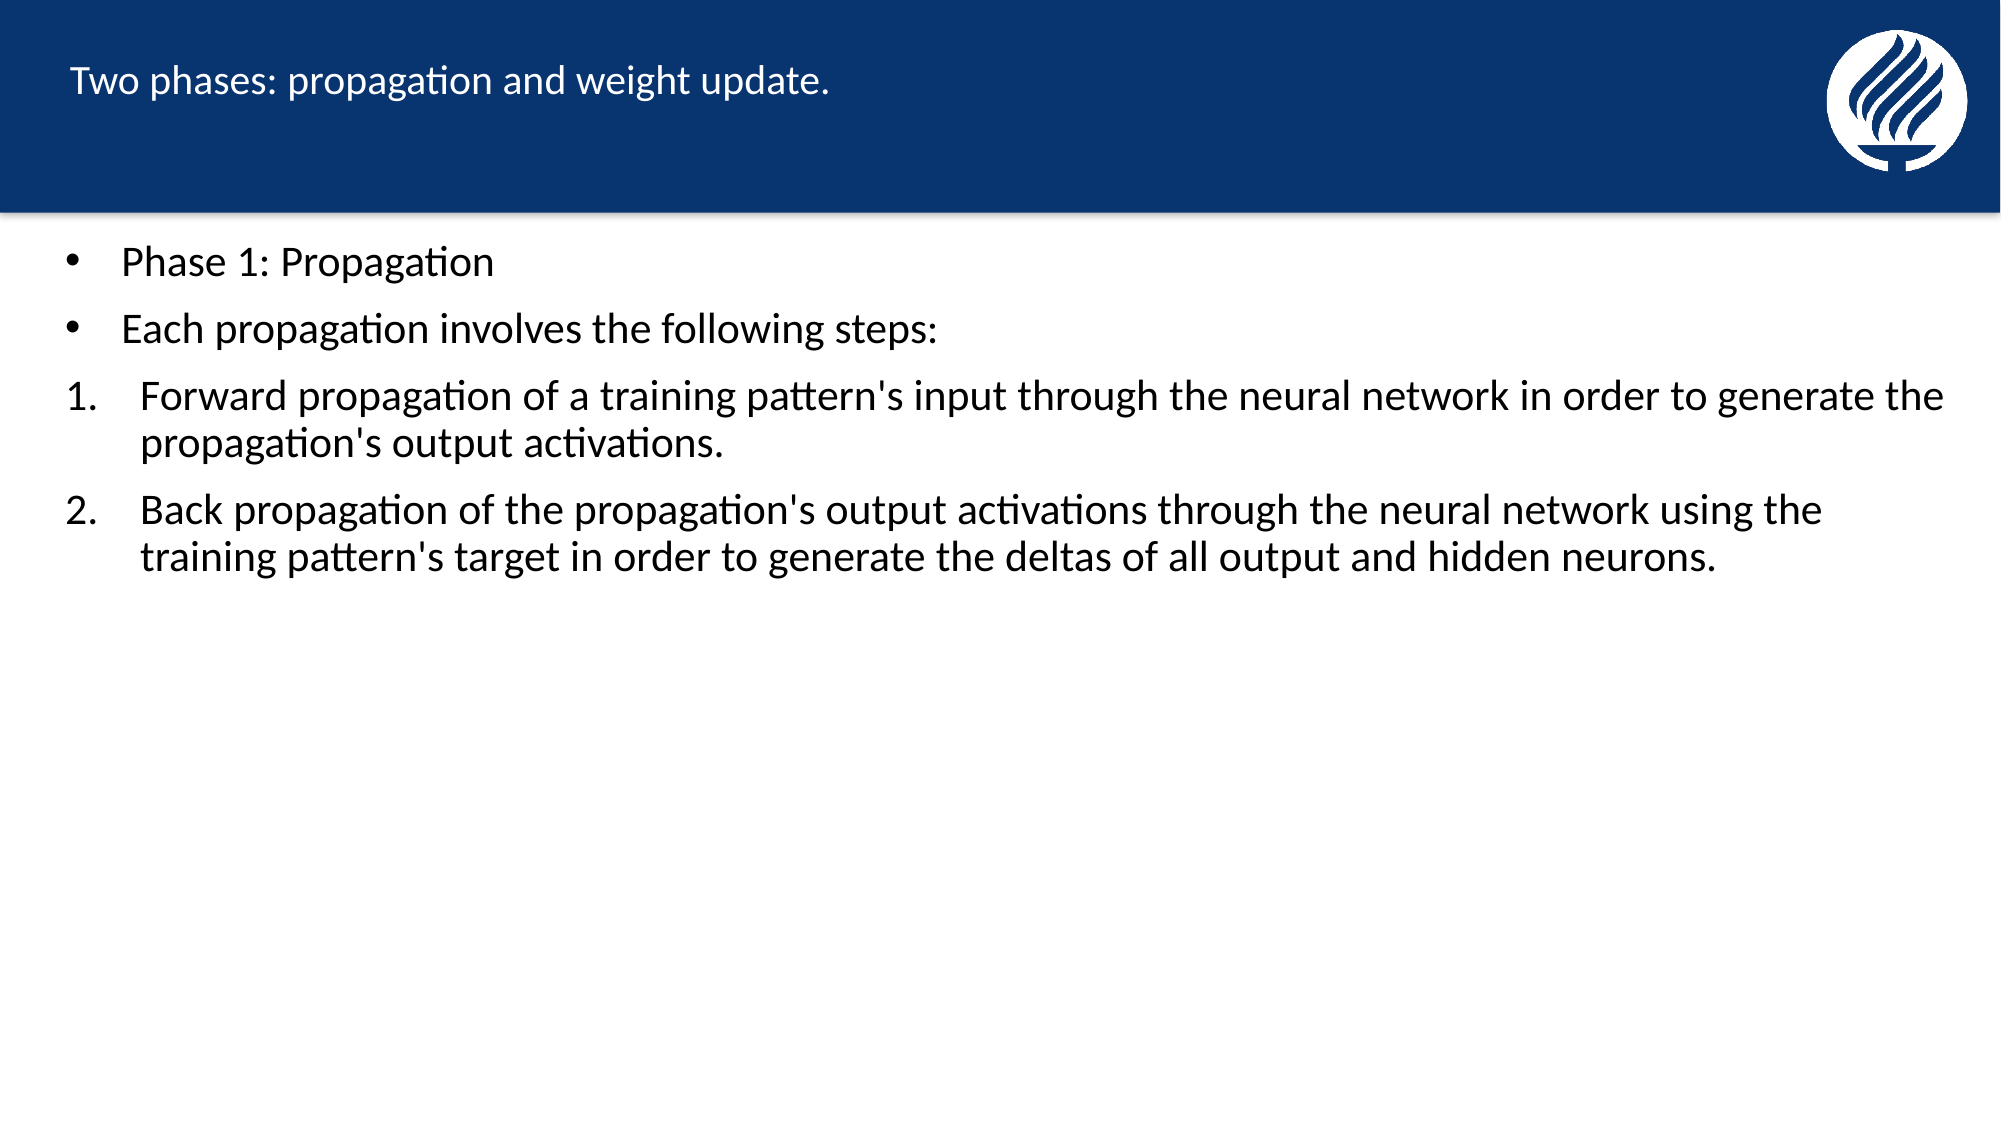

# Two phases: propagation and weight update.
Phase 1: Propagation
Each propagation involves the following steps:
Forward propagation of a training pattern's input through the neural network in order to generate the propagation's output activations.
Back propagation of the propagation's output activations through the neural network using the training pattern's target in order to generate the deltas of all output and hidden neurons.